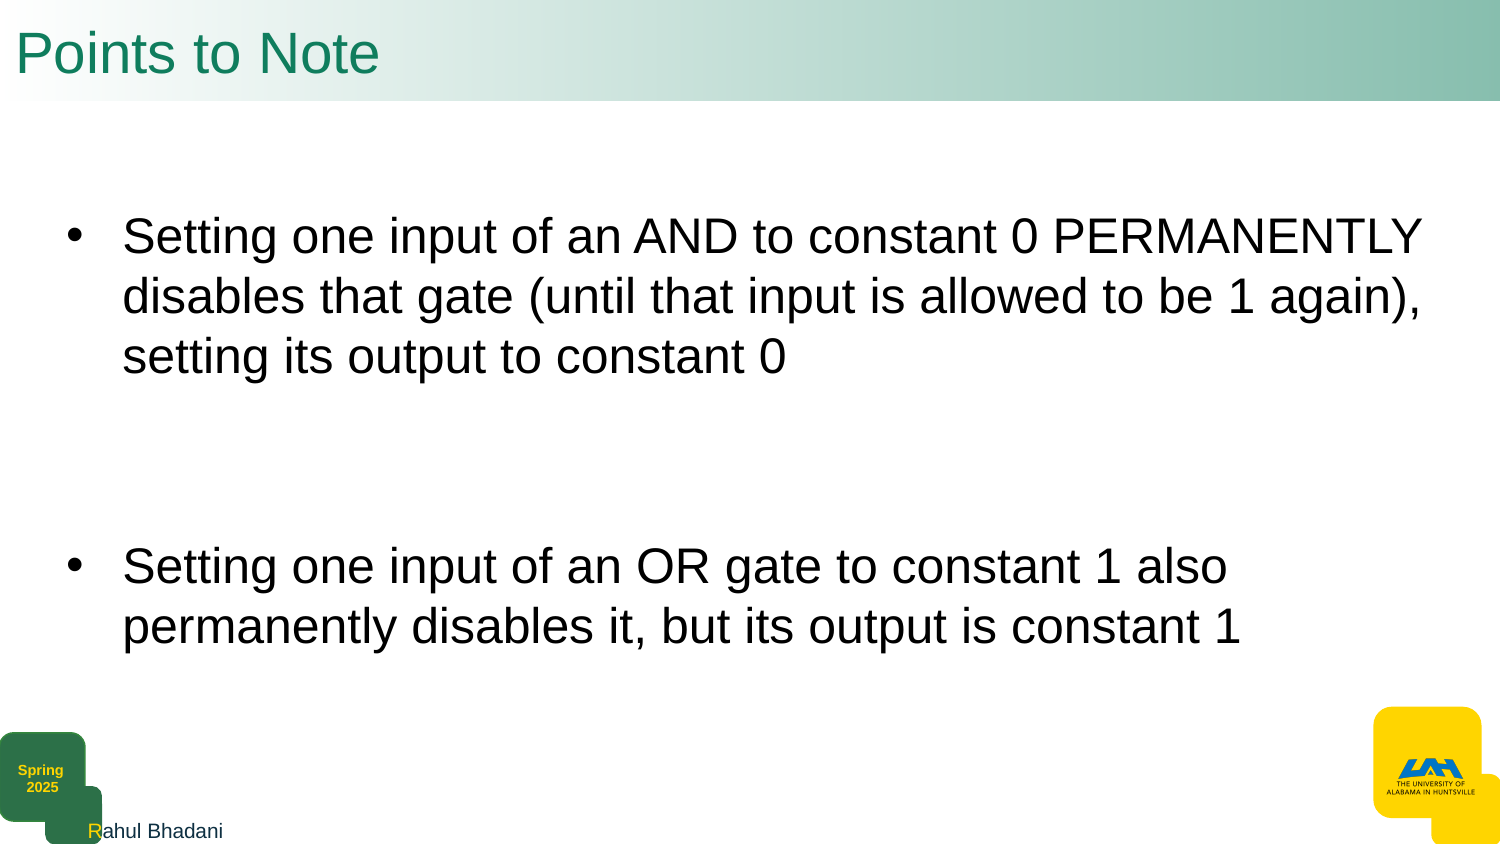

# Points to Note
Setting one input of an AND to constant 0 PERMANENTLY disables that gate (until that input is allowed to be 1 again), setting its output to constant 0

Setting one input of an OR gate to constant 1 also permanently disables it, but its output is constant 1